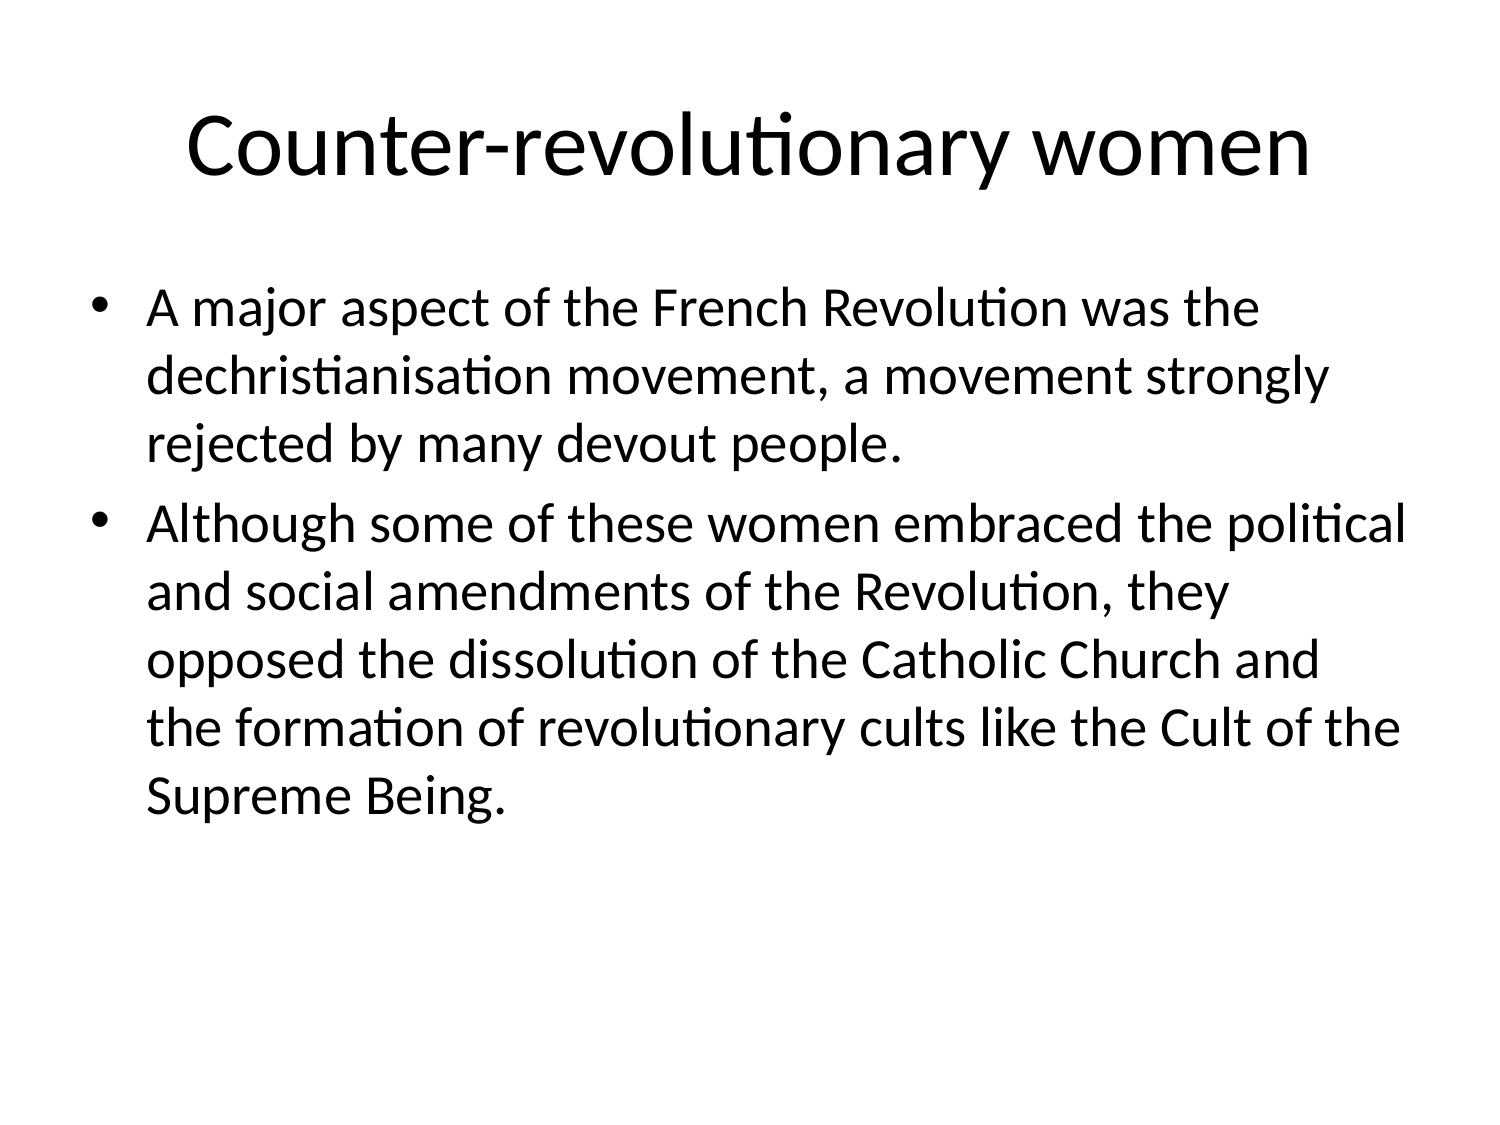

# Counter-revolutionary women
A major aspect of the French Revolution was the dechristianisation movement, a movement strongly rejected by many devout people.
Although some of these women embraced the political and social amendments of the Revolution, they opposed the dissolution of the Catholic Church and the formation of revolutionary cults like the Cult of the Supreme Being.